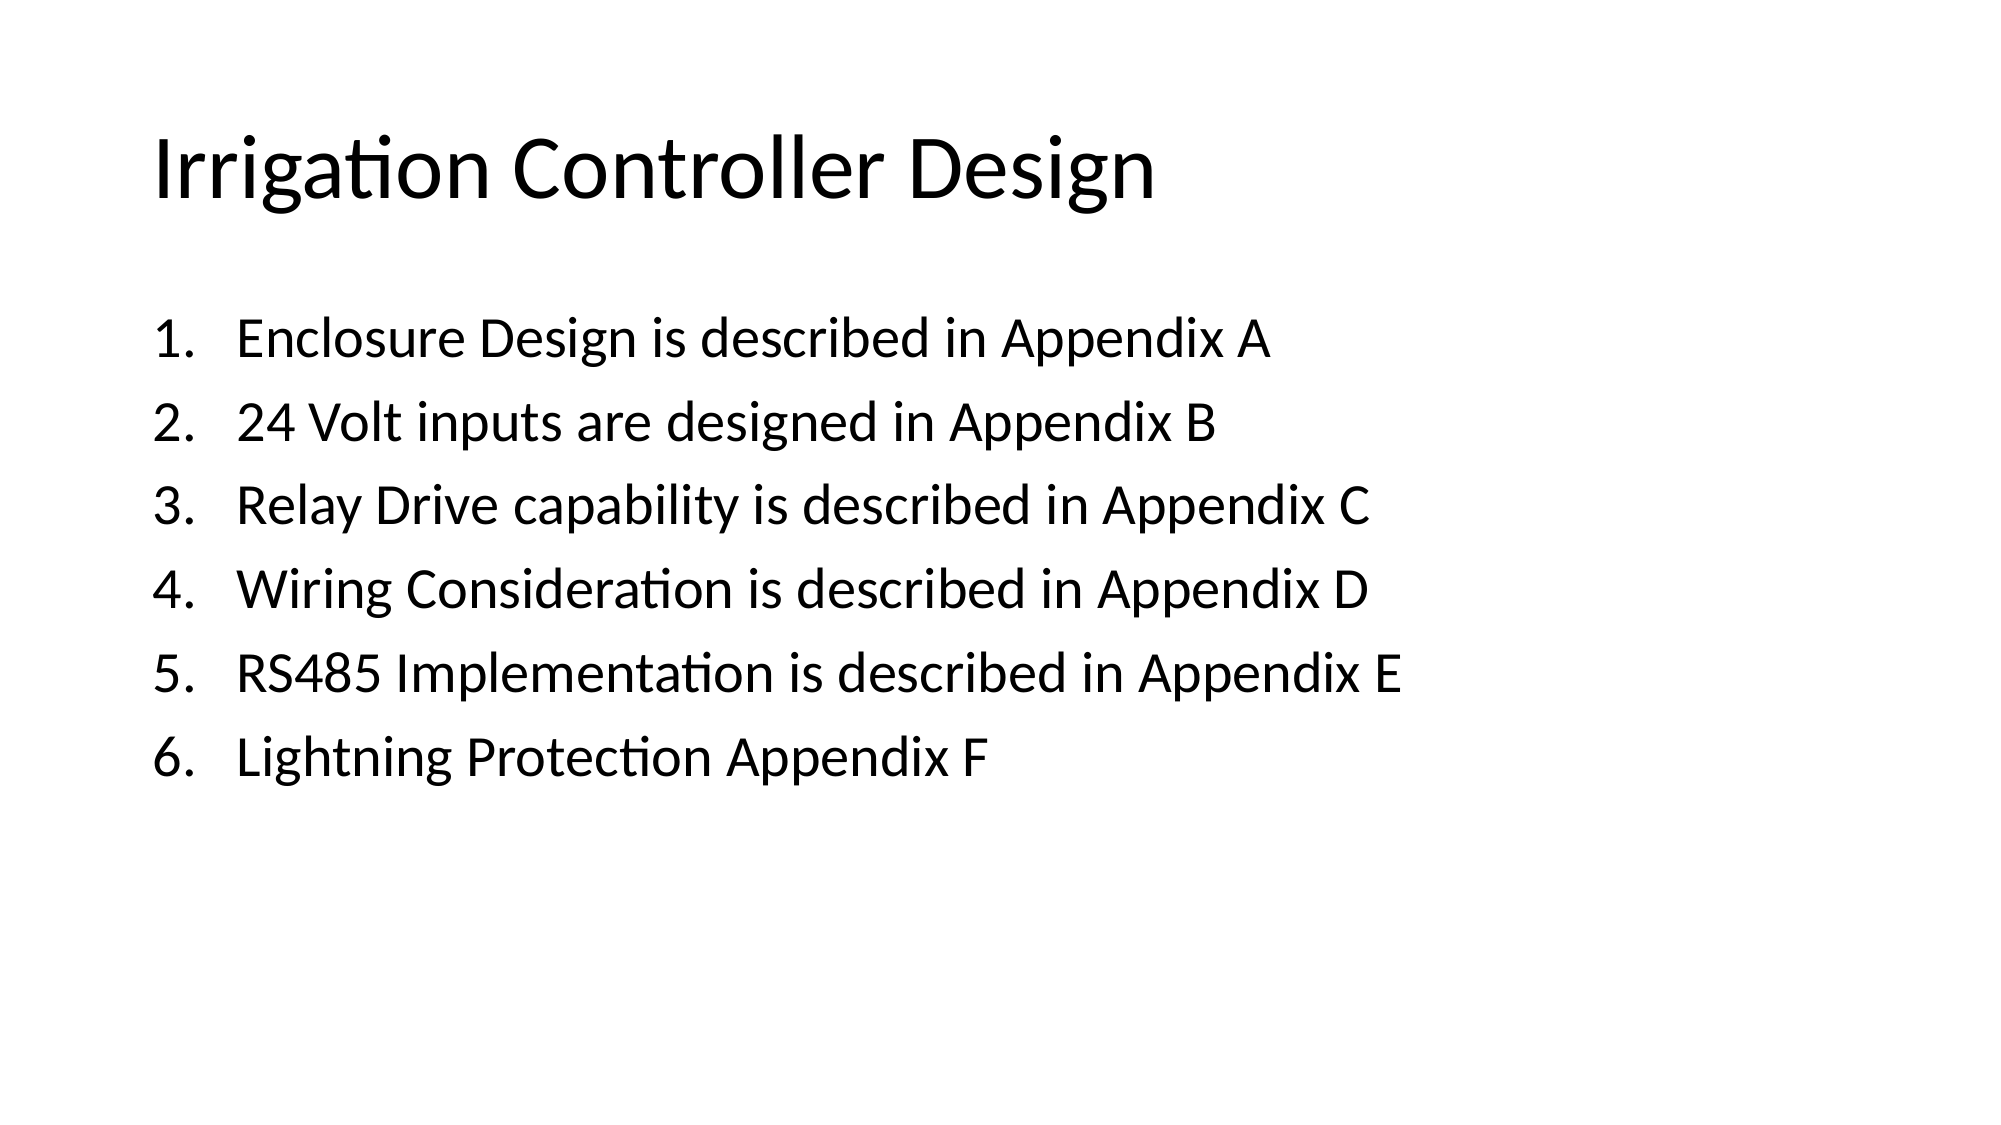

# Irrigation Controller Design
Enclosure Design is described in Appendix A
24 Volt inputs are designed in Appendix B
Relay Drive capability is described in Appendix C
Wiring Consideration is described in Appendix D
RS485 Implementation is described in Appendix E
Lightning Protection Appendix F